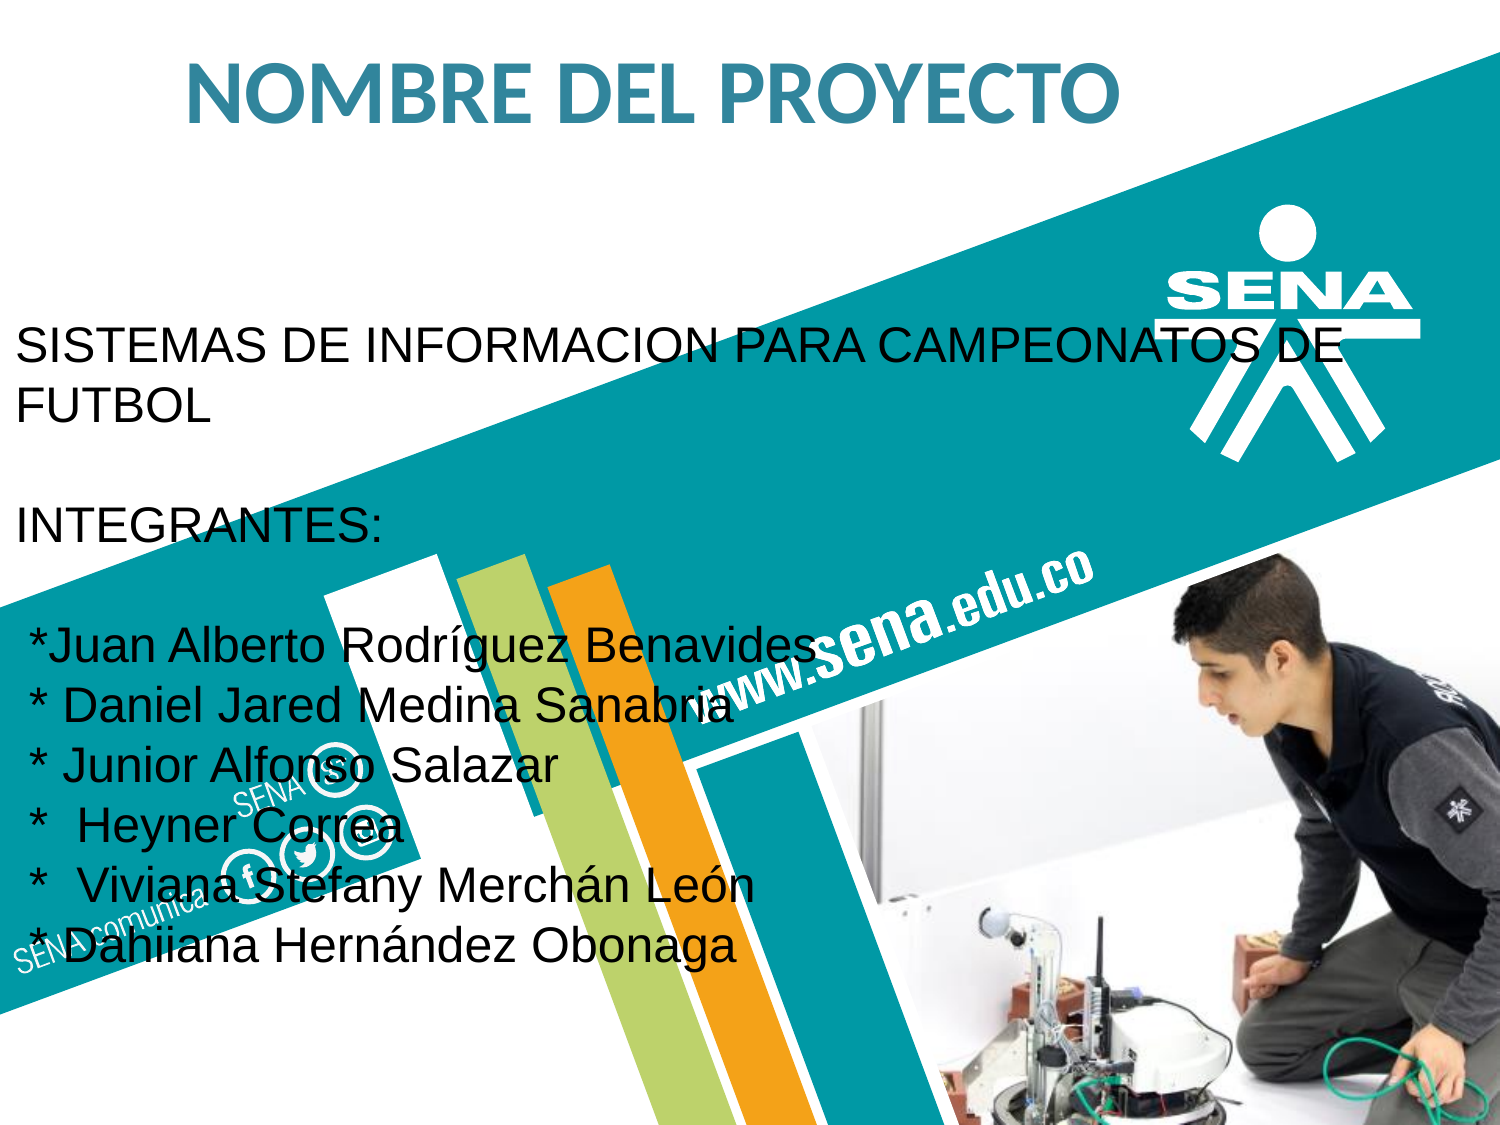

NOMBRE DEL PROYECTO
SISTEMAS DE INFORMACION PARA CAMPEONATOS DE FUTBOL

INTEGRANTES:

 *Juan Alberto Rodríguez Benavides
 * Daniel Jared Medina Sanabria
 * Junior Alfonso Salazar
 *  Heyner Correa
 *  Viviana Stefany Merchán León
 * Dahiiana Hernández Obonaga